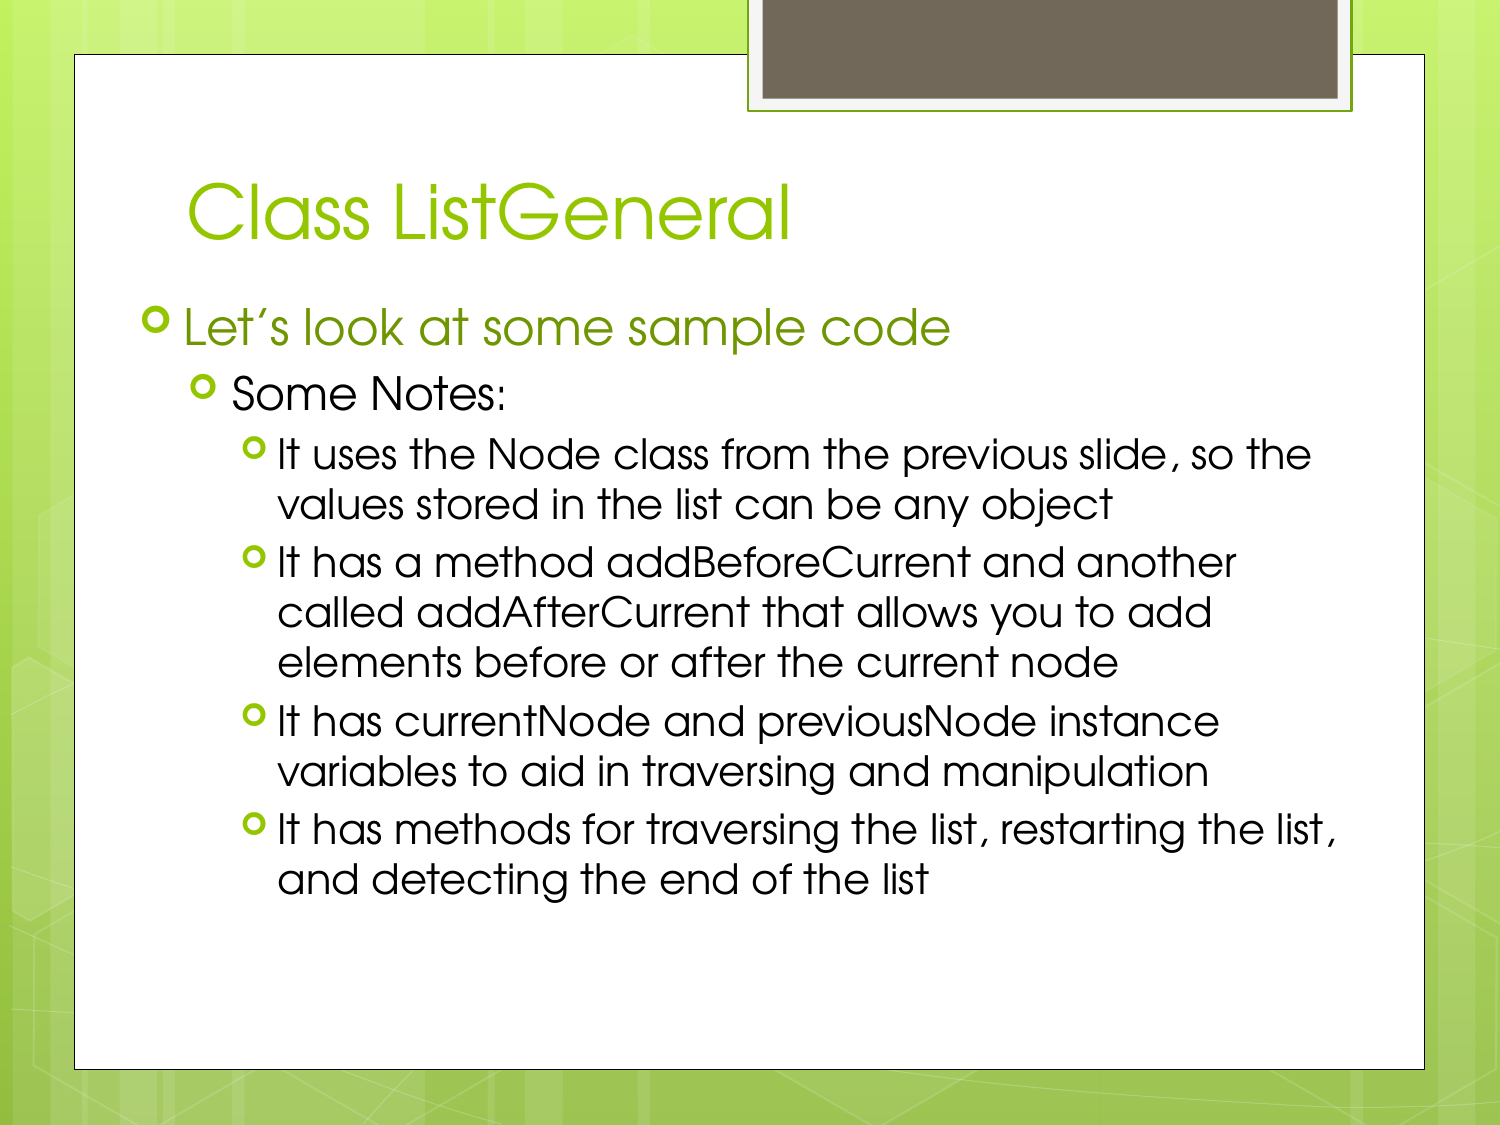

# Class ListGeneral
Let’s look at some sample code
Some Notes:
It uses the Node class from the previous slide, so the values stored in the list can be any object
It has a method addBeforeCurrent and another called addAfterCurrent that allows you to add elements before or after the current node
It has currentNode and previousNode instance variables to aid in traversing and manipulation
It has methods for traversing the list, restarting the list, and detecting the end of the list